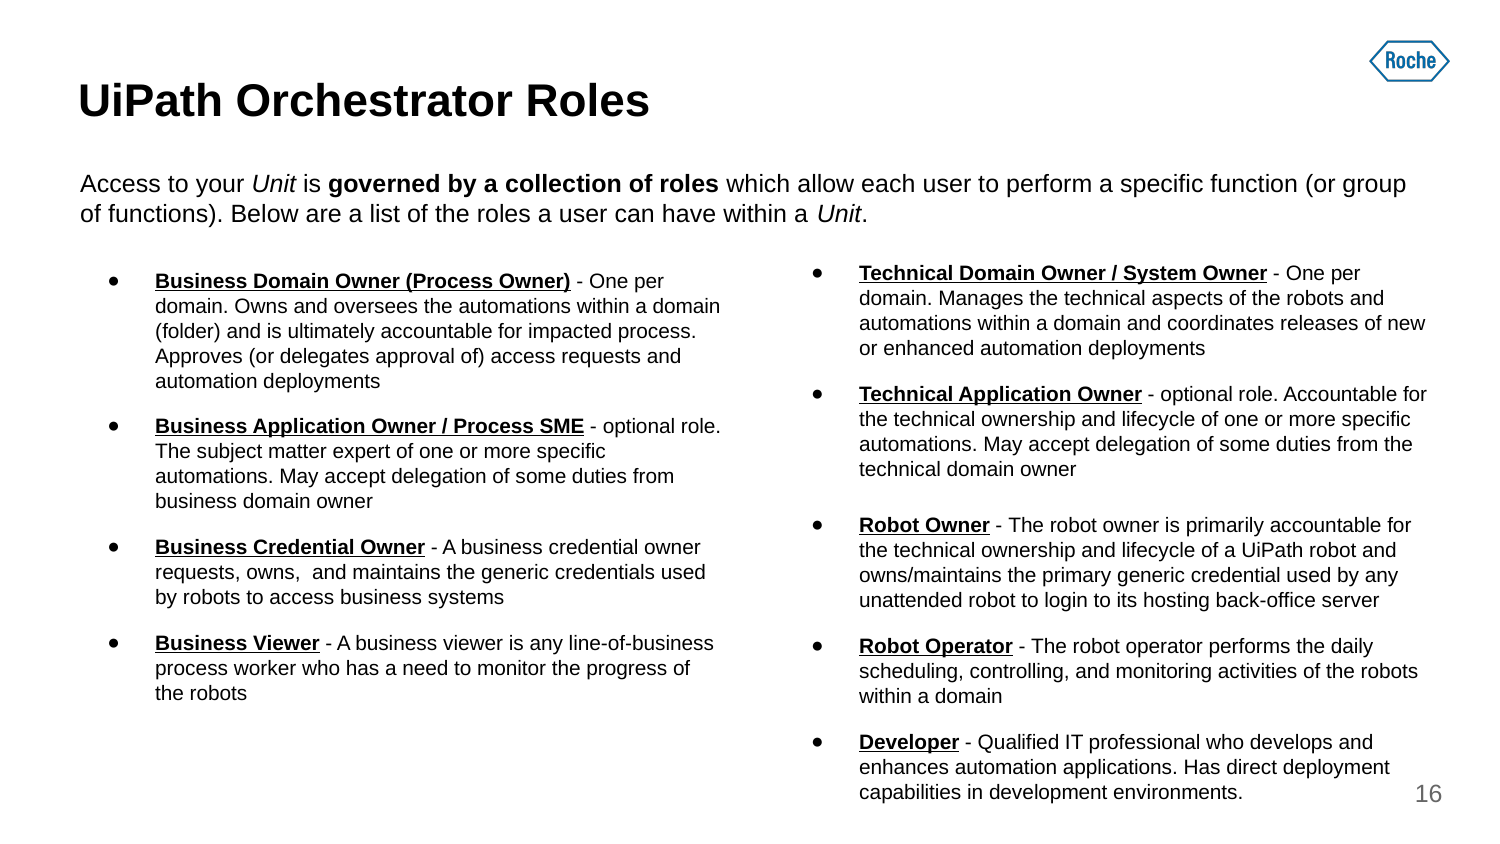

# UiPath Orchestrator Roles
Access to your Unit is governed by a collection of roles which allow each user to perform a specific function (or group of functions). Below are a list of the roles a user can have within a Unit.
Technical Domain Owner / System Owner - One per domain. Manages the technical aspects of the robots and automations within a domain and coordinates releases of new or enhanced automation deployments
Technical Application Owner - optional role. Accountable for the technical ownership and lifecycle of one or more specific automations. May accept delegation of some duties from the technical domain owner

Robot Owner - The robot owner is primarily accountable for the technical ownership and lifecycle of a UiPath robot and owns/maintains the primary generic credential used by any unattended robot to login to its hosting back-office server
Robot Operator - The robot operator performs the daily scheduling, controlling, and monitoring activities of the robots within a domain
Developer - Qualified IT professional who develops and enhances automation applications. Has direct deployment capabilities in development environments.

Business Domain Owner (Process Owner) - One per domain. Owns and oversees the automations within a domain (folder) and is ultimately accountable for impacted process. Approves (or delegates approval of) access requests and automation deployments
Business Application Owner / Process SME - optional role. The subject matter expert of one or more specific automations. May accept delegation of some duties from business domain owner
Business Credential Owner - A business credential owner requests, owns,  and maintains the generic credentials used by robots to access business systems
Business Viewer - A business viewer is any line-of-business process worker who has a need to monitor the progress of the robots

16